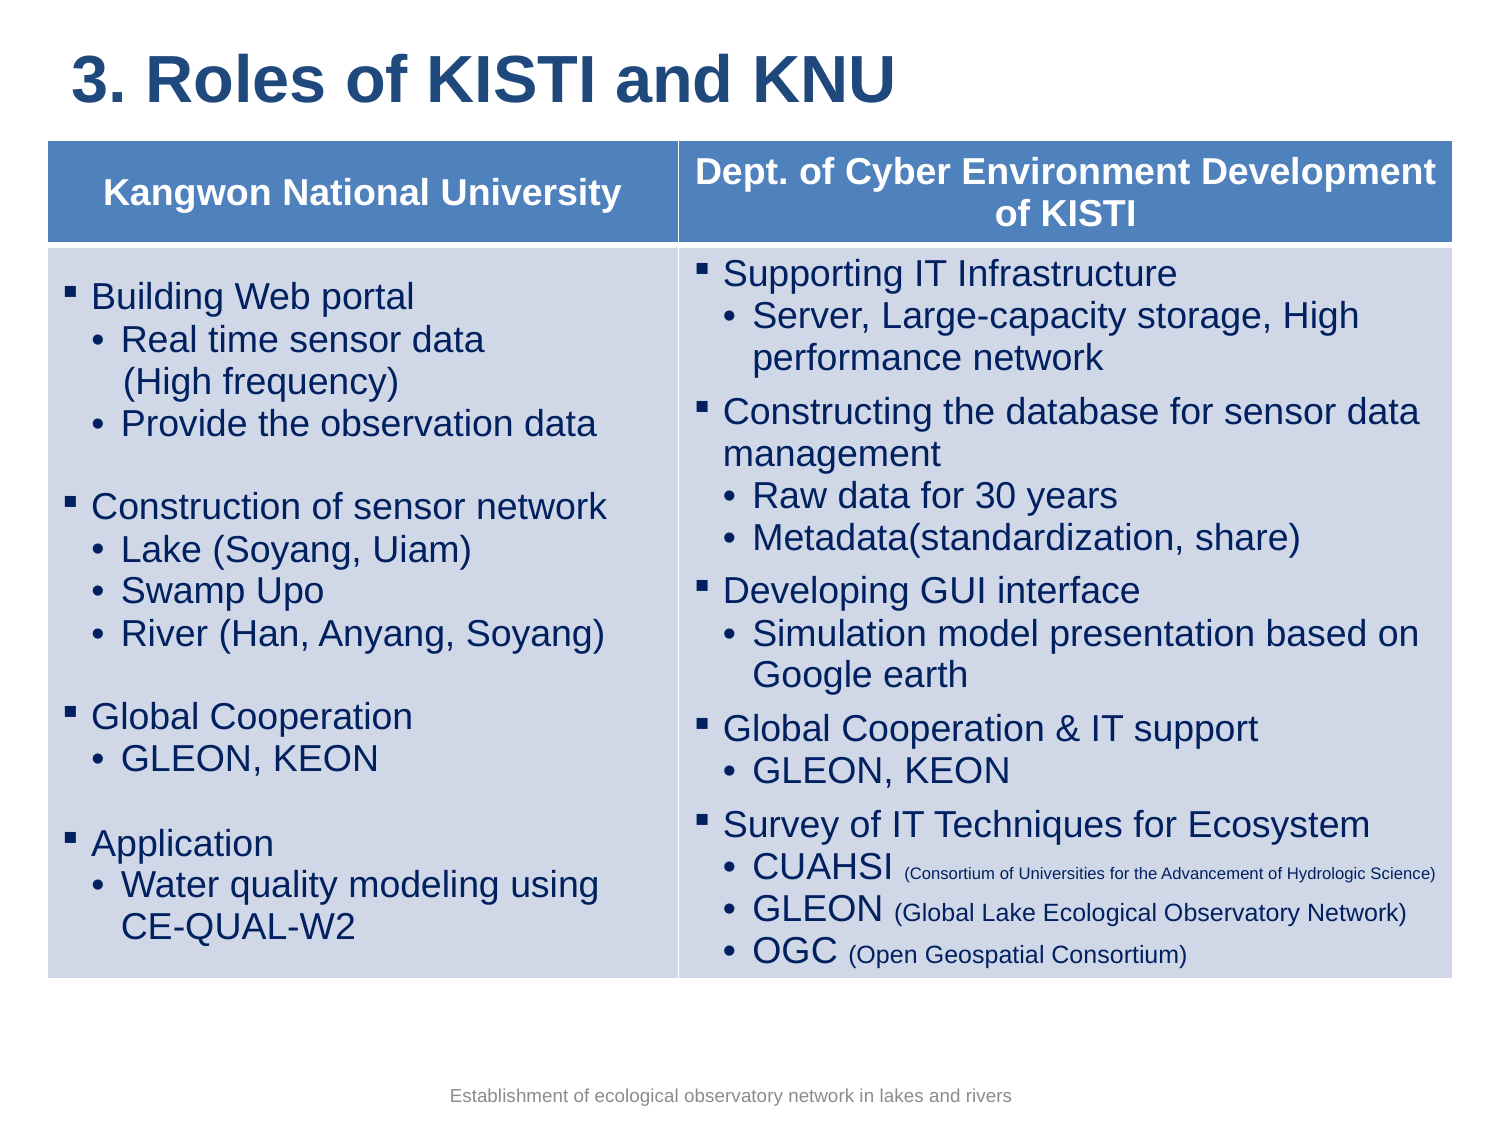

3. Roles of KISTI and KNU
| Kangwon National University | Dept. of Cyber Environment Development of KISTI |
| --- | --- |
| Building Web portal Real time sensor data (High frequency) Provide the observation data Construction of sensor network Lake (Soyang, Uiam) Swamp Upo River (Han, Anyang, Soyang) Global Cooperation GLEON, KEON Application Water quality modeling using CE-QUAL-W2 | Supporting IT Infrastructure Server, Large-capacity storage, High performance network Constructing the database for sensor data management Raw data for 30 years Metadata(standardization, share) Developing GUI interface Simulation model presentation based on Google earth Global Cooperation & IT support GLEON, KEON Survey of IT Techniques for Ecosystem CUAHSI (Consortium of Universities for the Advancement of Hydrologic Science) GLEON (Global Lake Ecological Observatory Network) OGC (Open Geospatial Consortium) |
Establishment of ecological observatory network in lakes and rivers